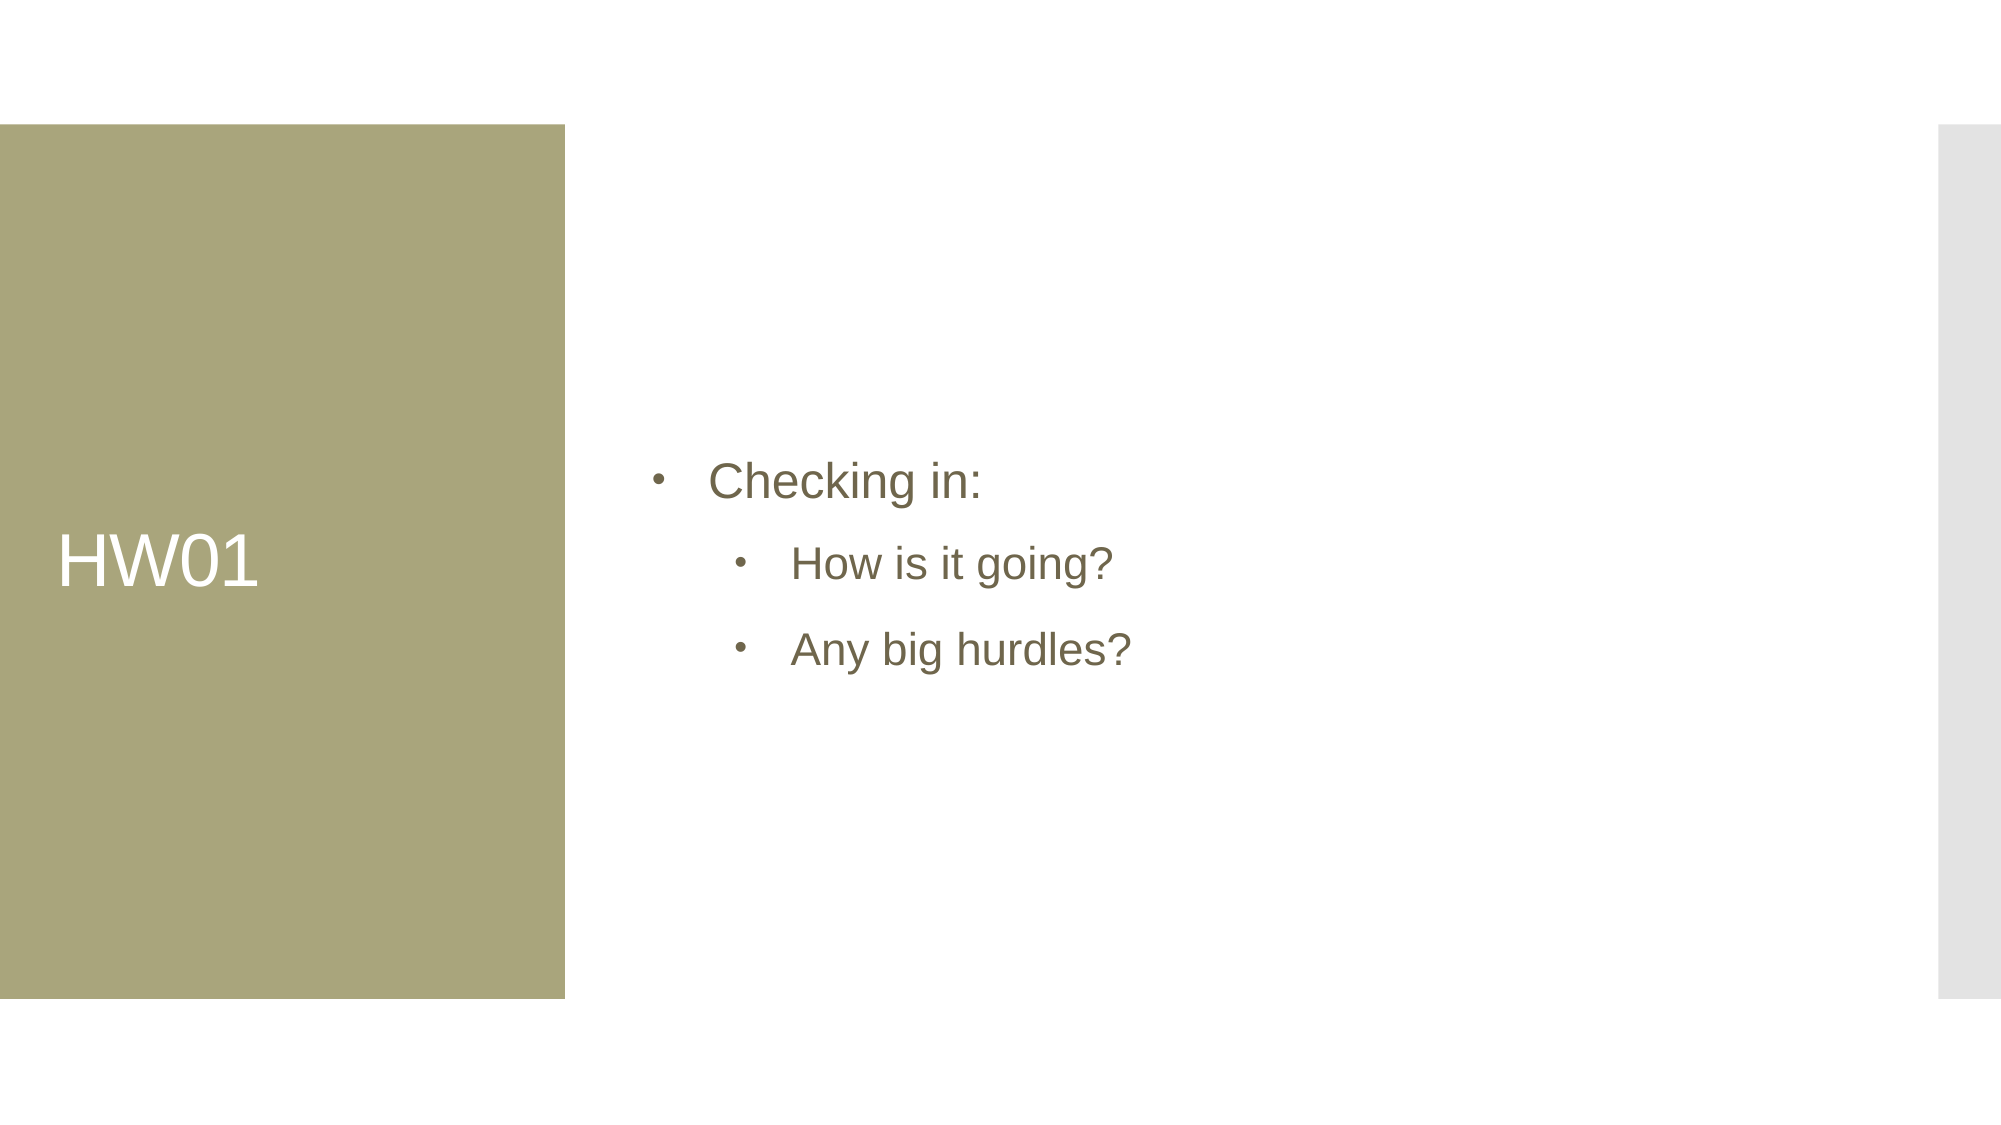

Checking in:
How is it going?
Any big hurdles?
# HW01